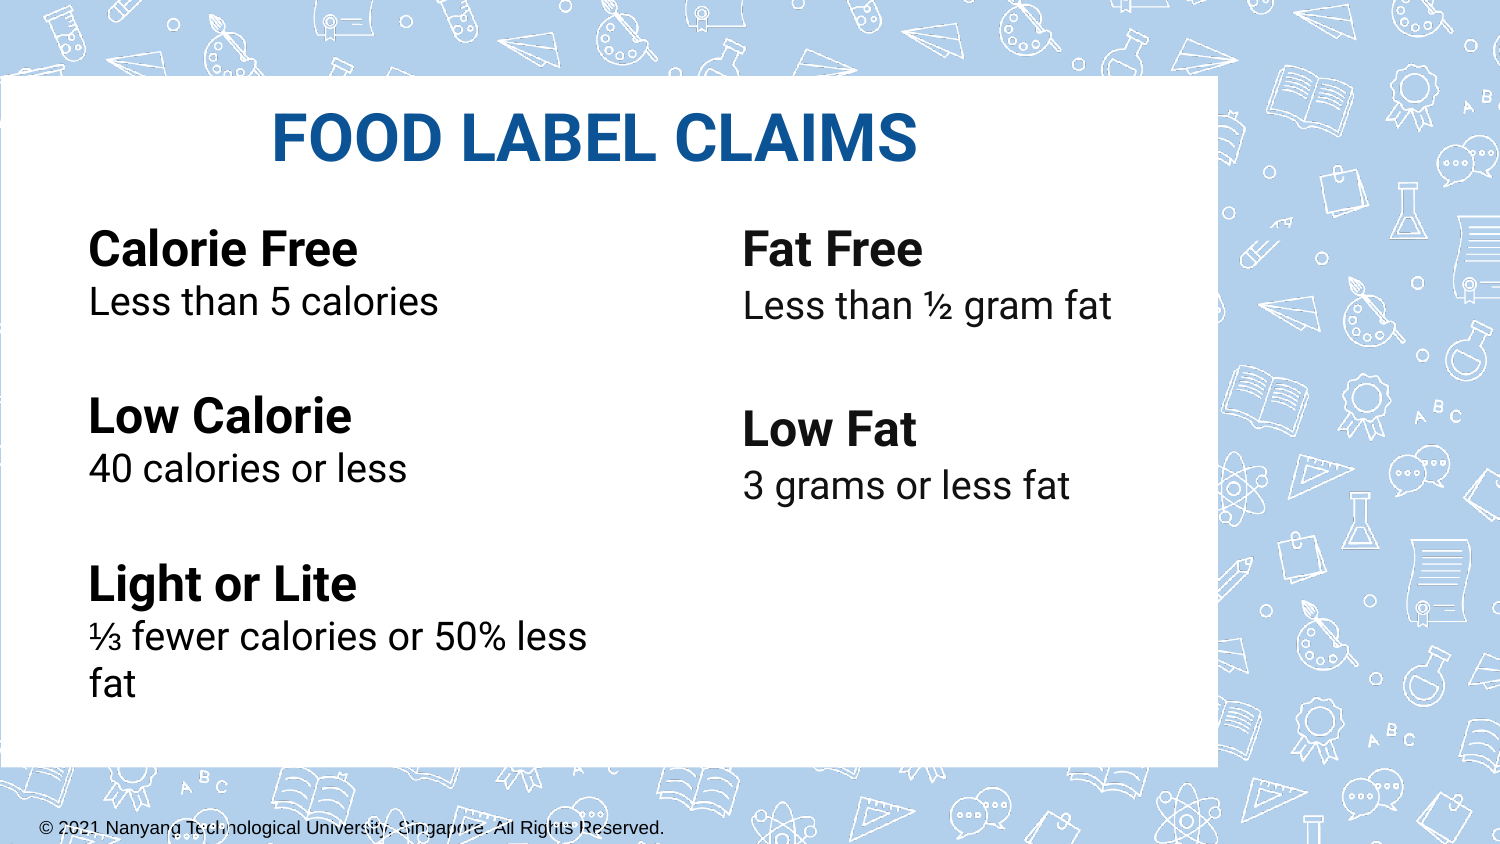

# FOOD LABEL CLAIMS
Calorie Free
Less than 5 calories

Low Calorie
40 calories or less

Light or Lite
⅓ fewer calories or 50% less fat
Fat Free
Less than ½ gram fat

Low Fat
3 grams or less fat